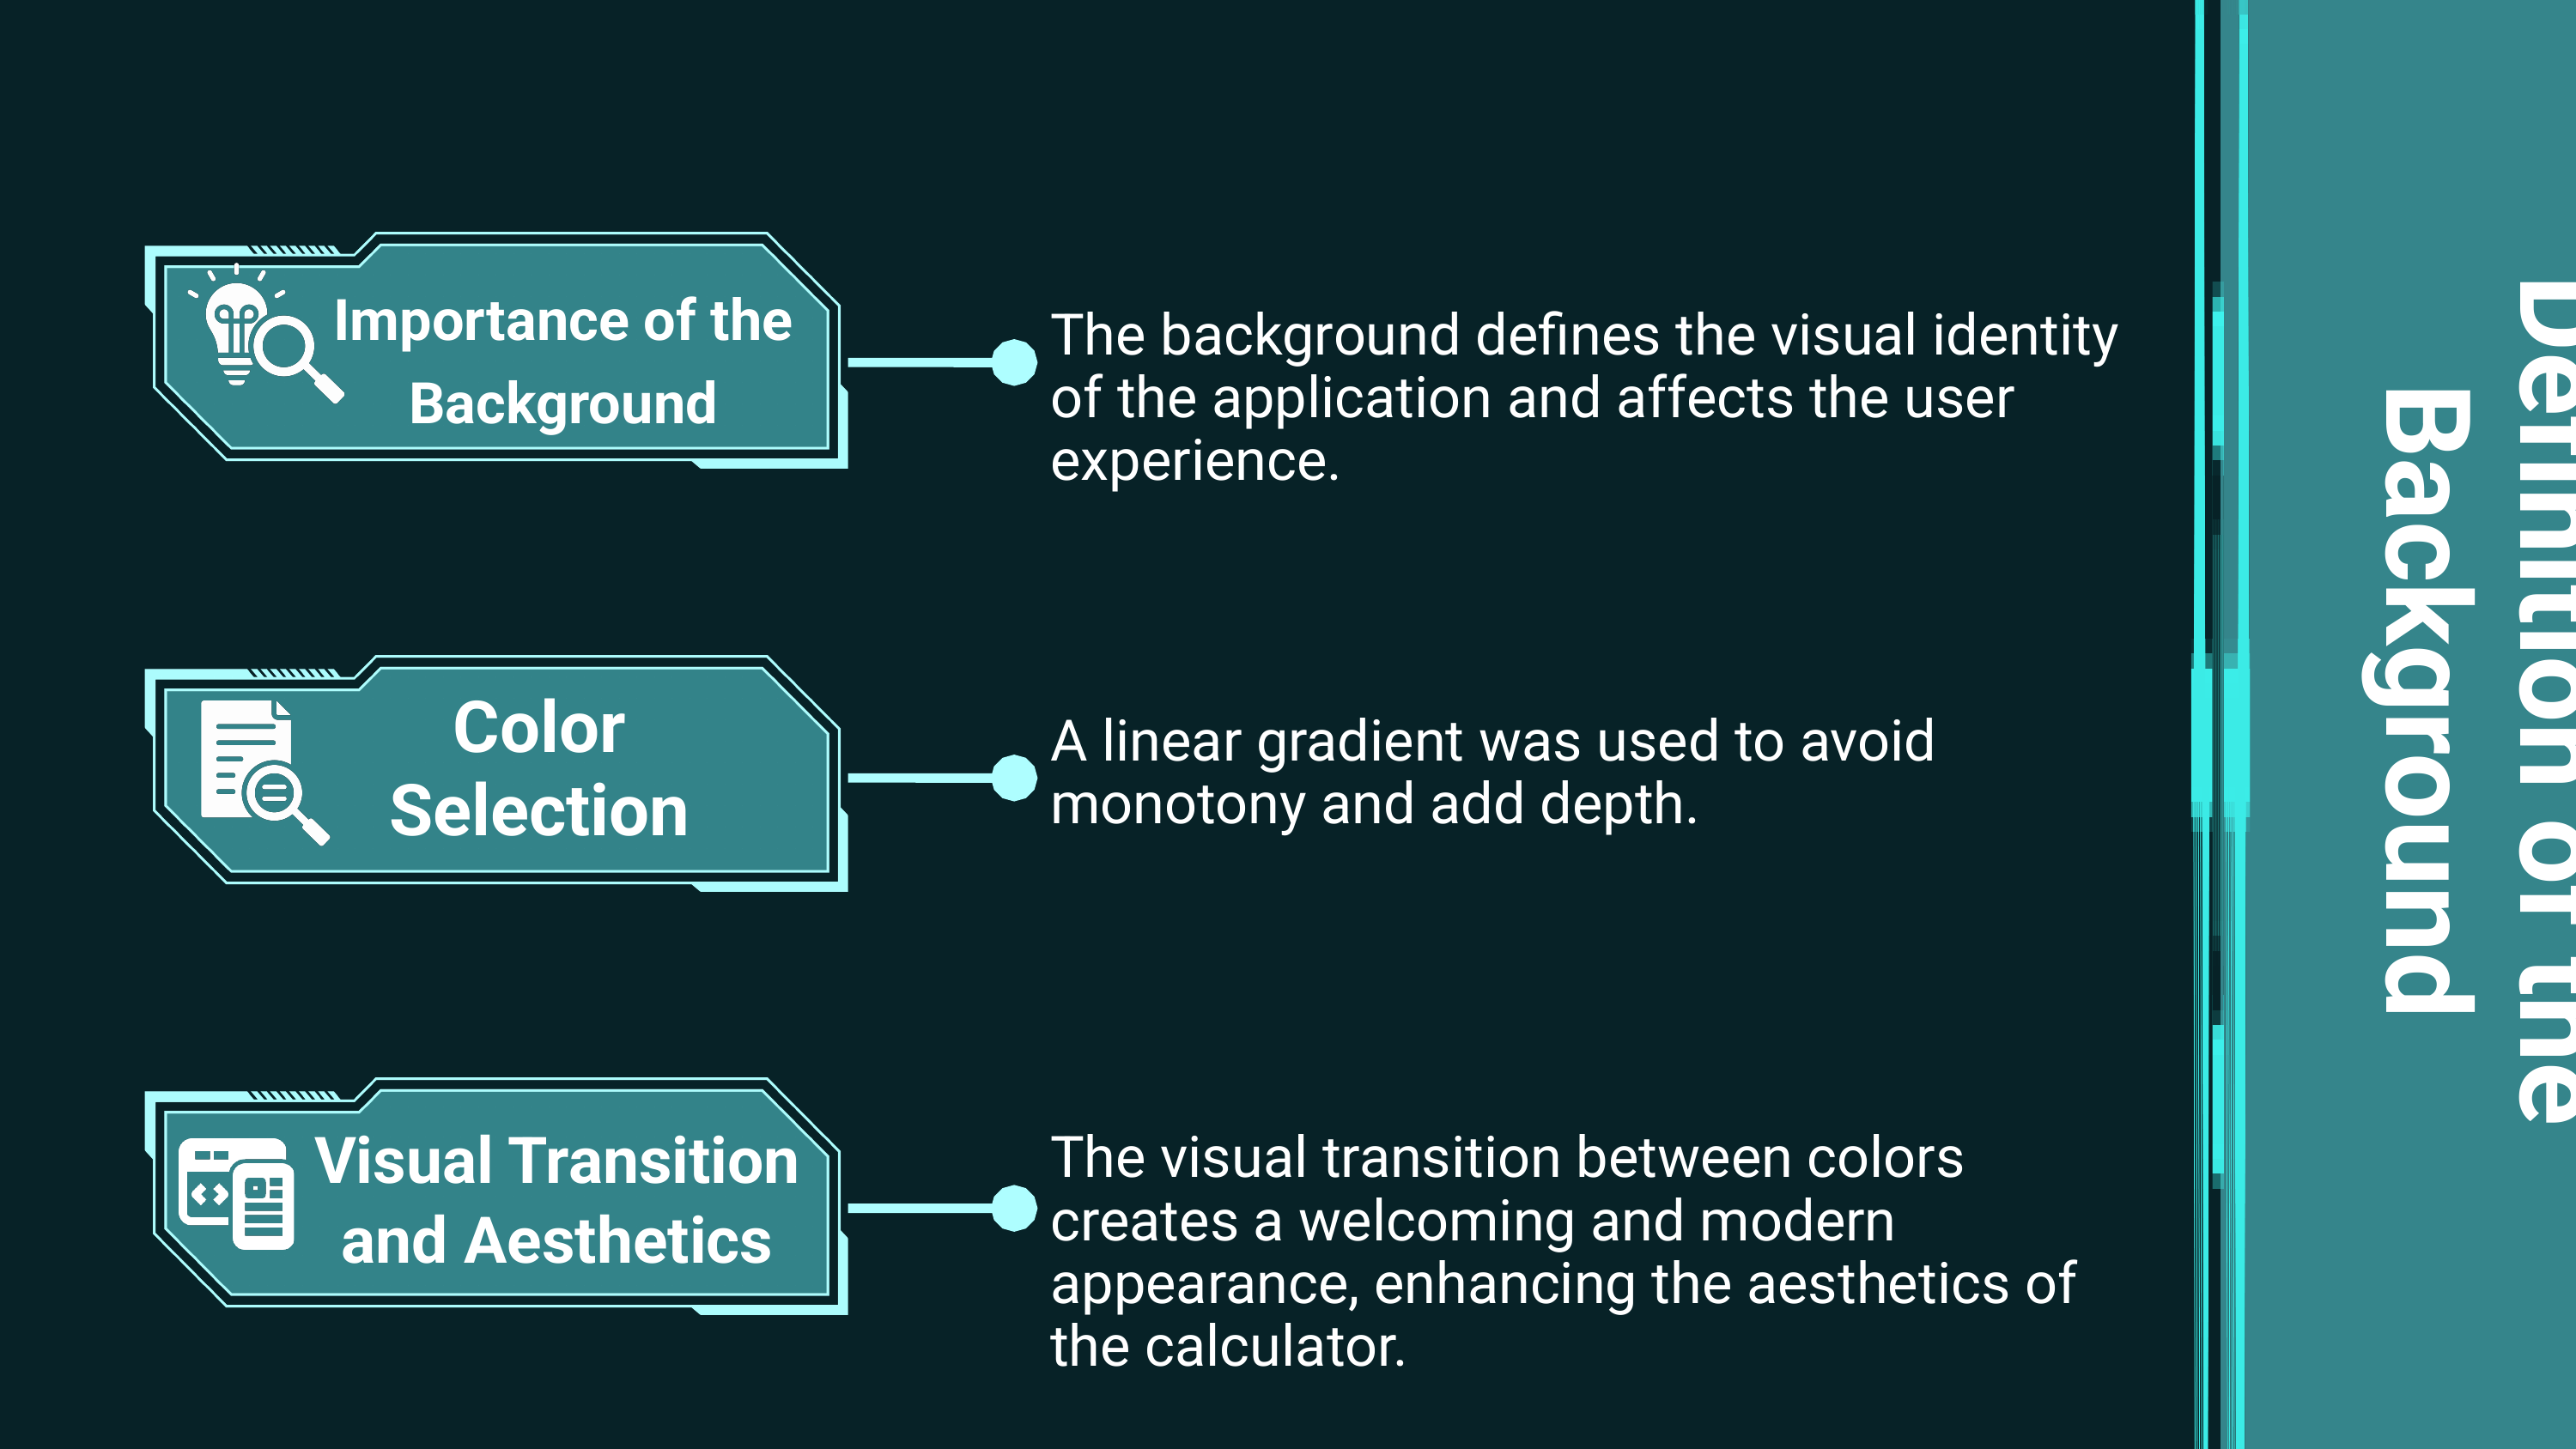

Importance of the Background
The background defines the visual identity of the application and affects the user experience.

Definition of the Background

Color Selection

A linear gradient was used to avoid monotony and add depth.

Visual Transition and Aesthetics
The visual transition between colors creates a welcoming and modern appearance, enhancing the aesthetics of the calculator.